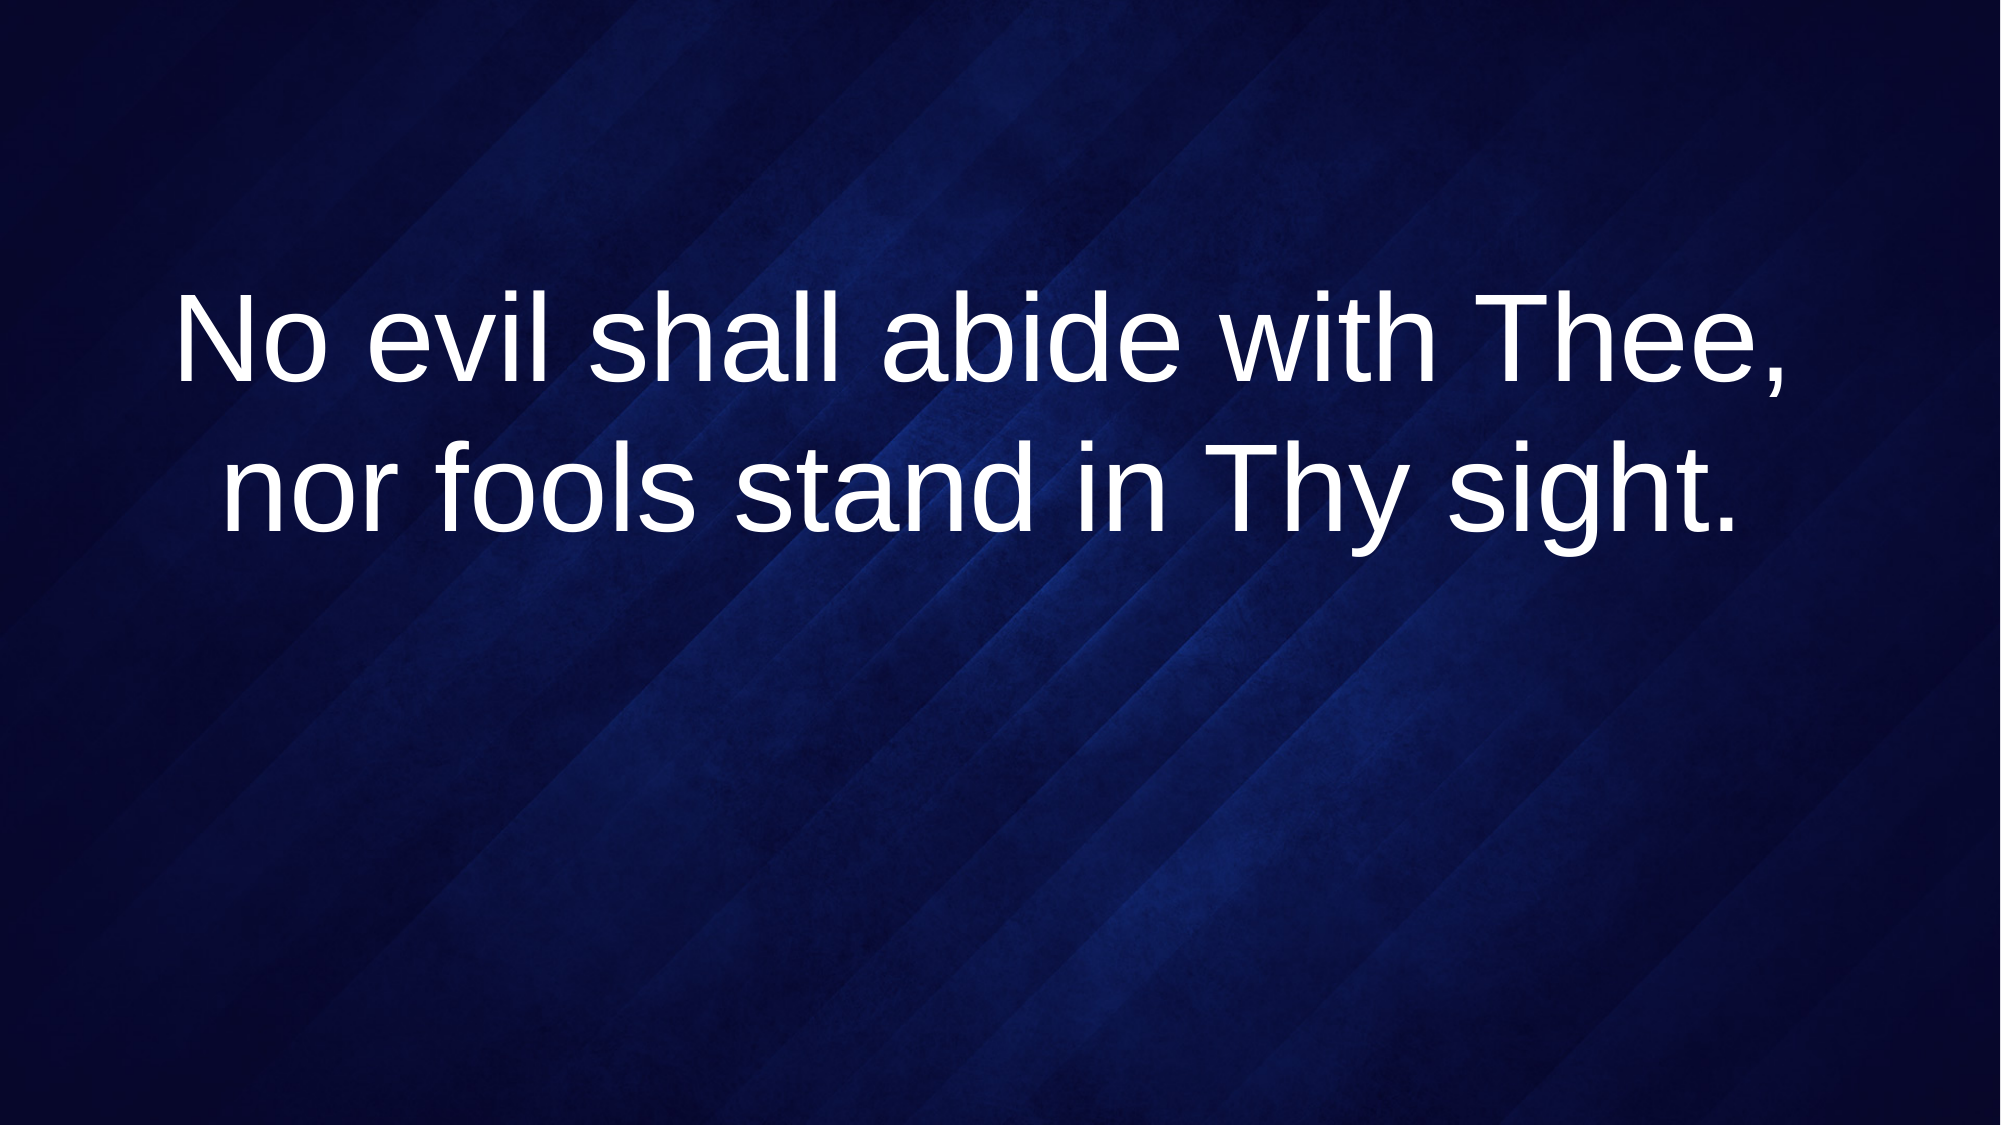

# No evil shall abide with Thee, nor fools stand in Thy sight.